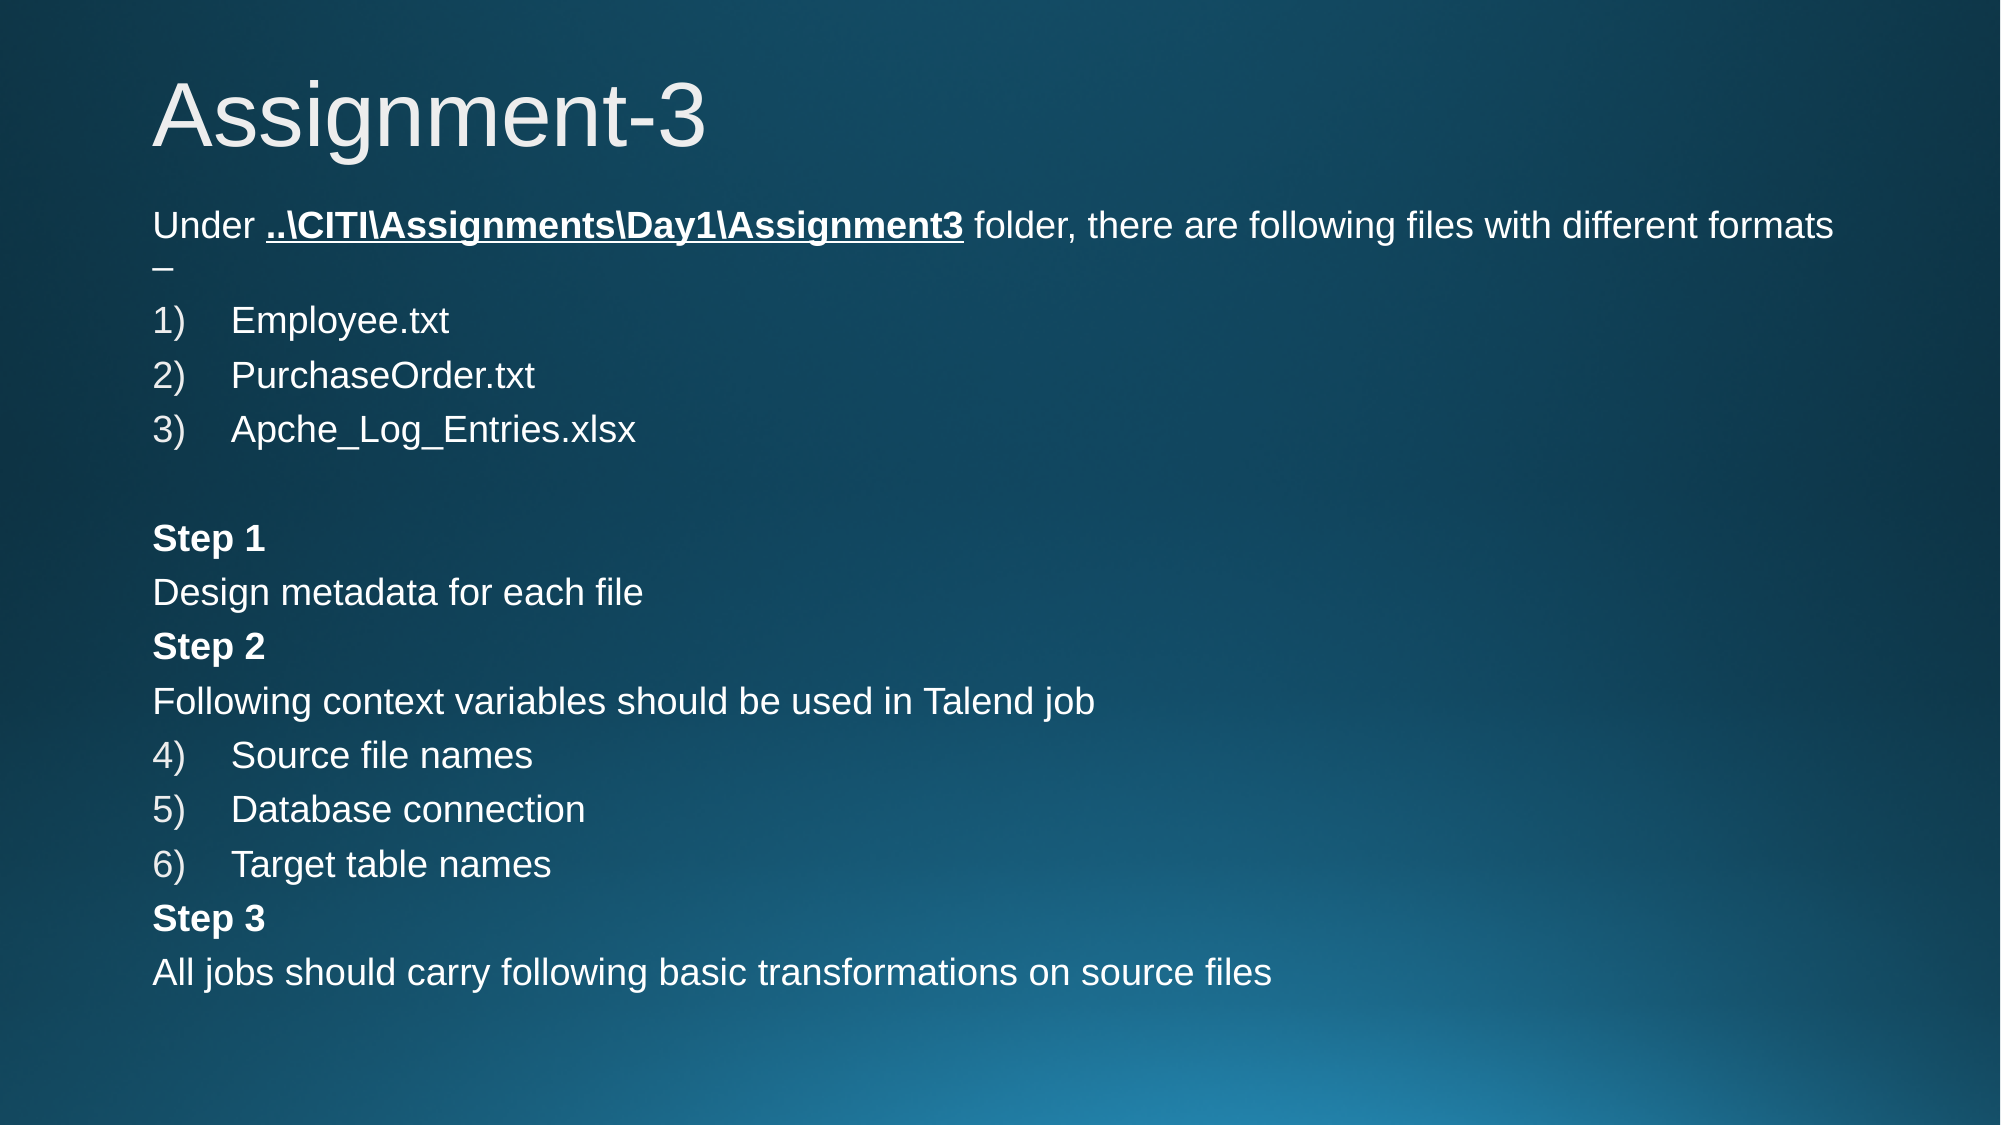

Assignment-3
Under ..\CITI\Assignments\Day1\Assignment3 folder, there are following files with different formats –
Employee.txt
PurchaseOrder.txt
Apche_Log_Entries.xlsx

Step 1
Design metadata for each file
Step 2
Following context variables should be used in Talend job
Source file names
Database connection
Target table names
Step 3
All jobs should carry following basic transformations on source files